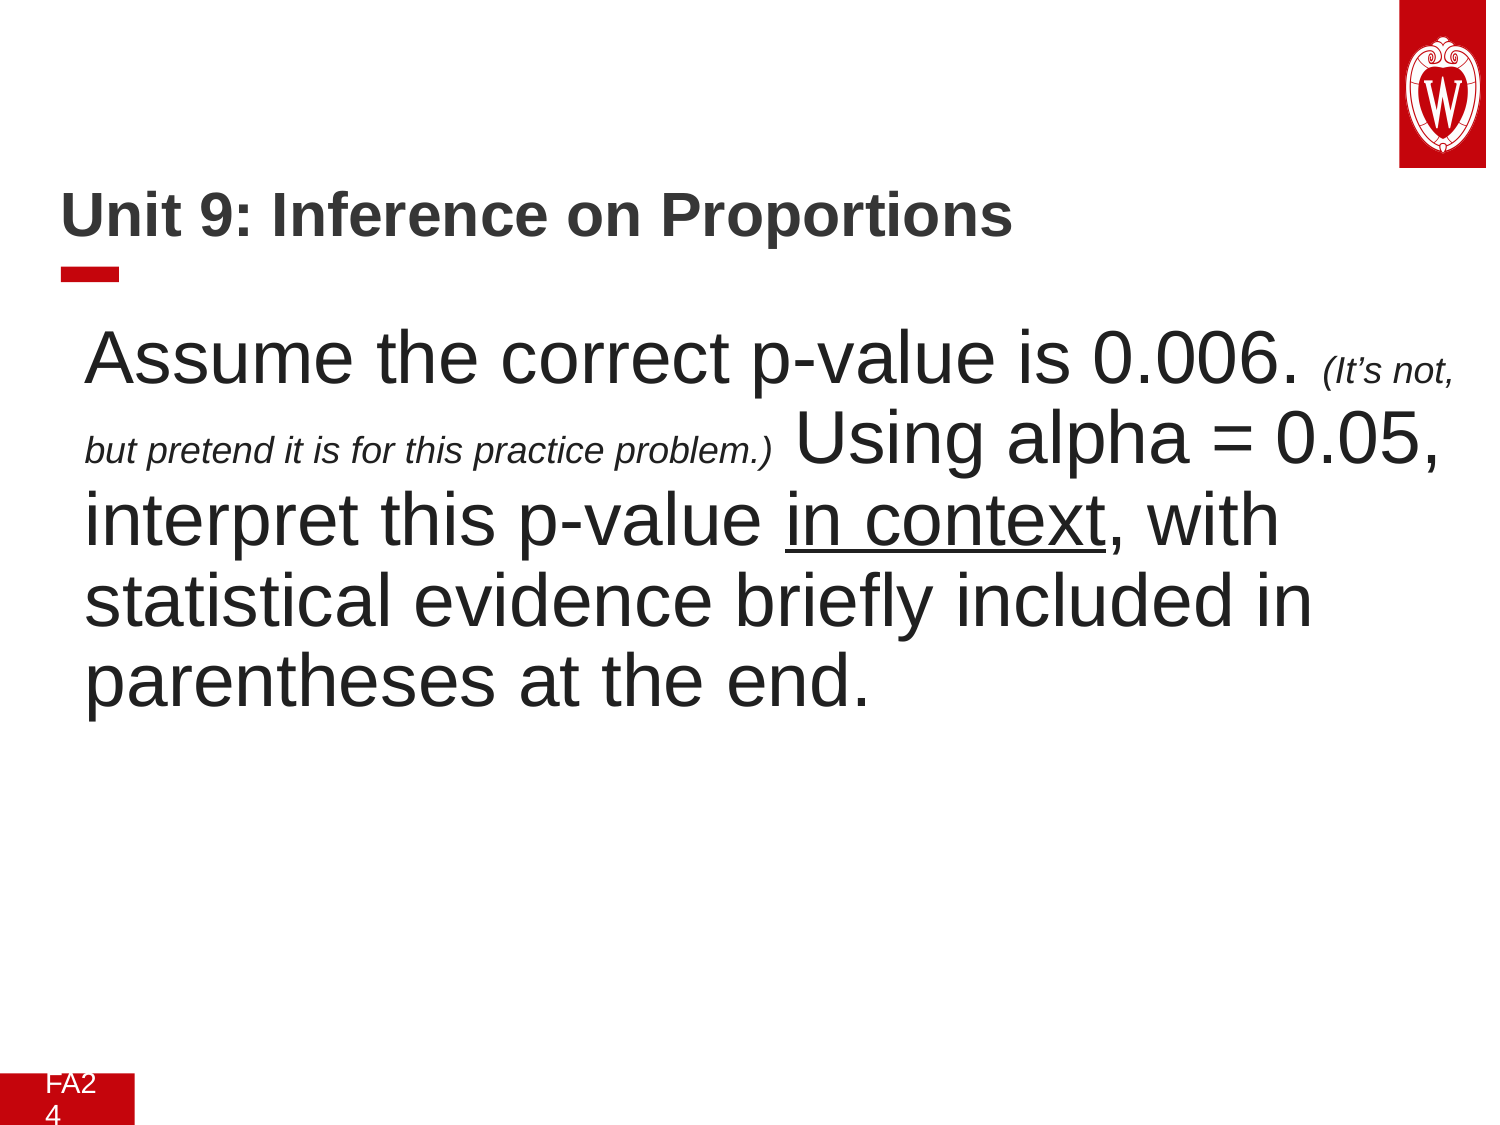

# Unit 9: Inference on Proportions
Assume the correct p-value is 0.006. (It’s not, but pretend it is for this practice problem.) Using alpha = 0.05, interpret this p-value in context, with statistical evidence briefly included in parentheses at the end.
FA24